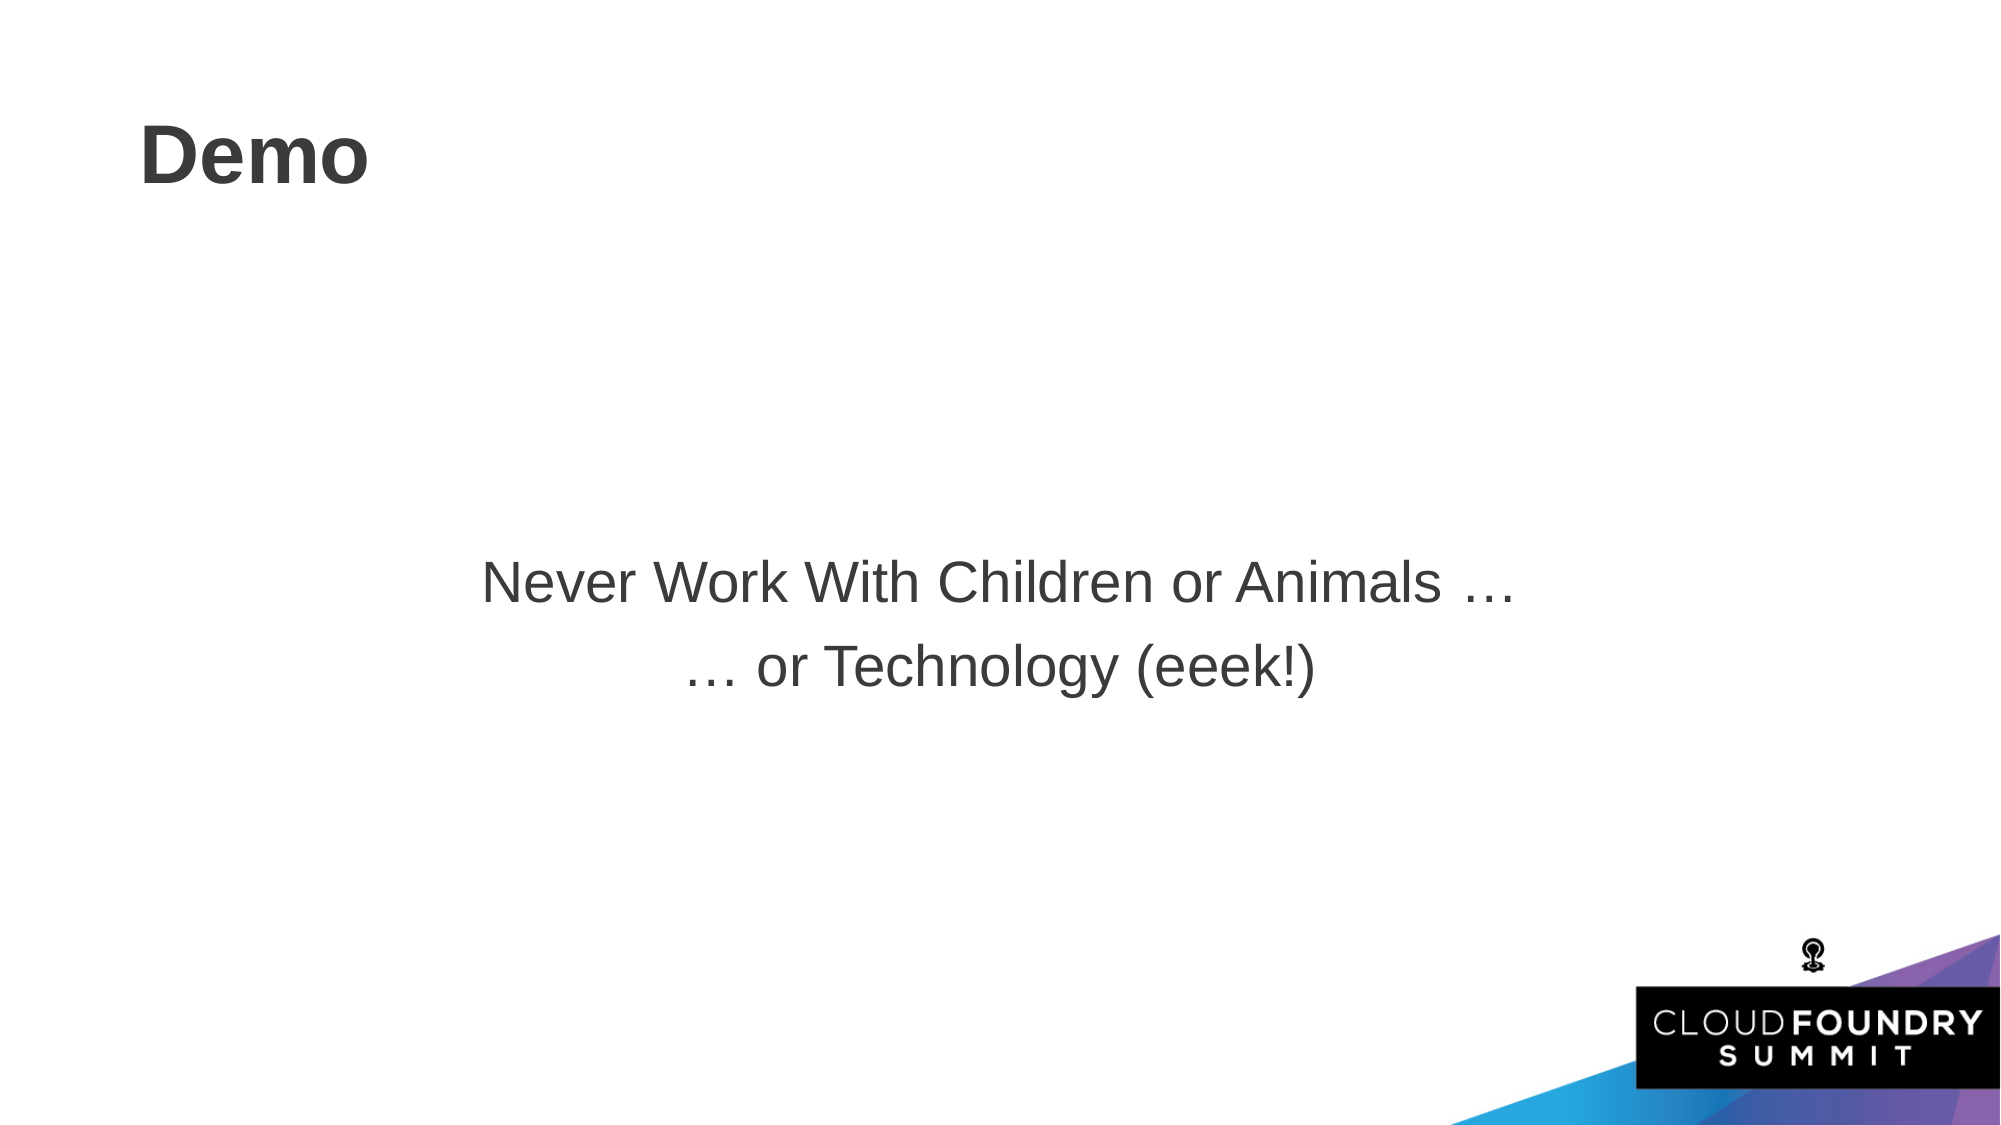

Demo
Never Work With Children or Animals …
… or Technology (eeek!)